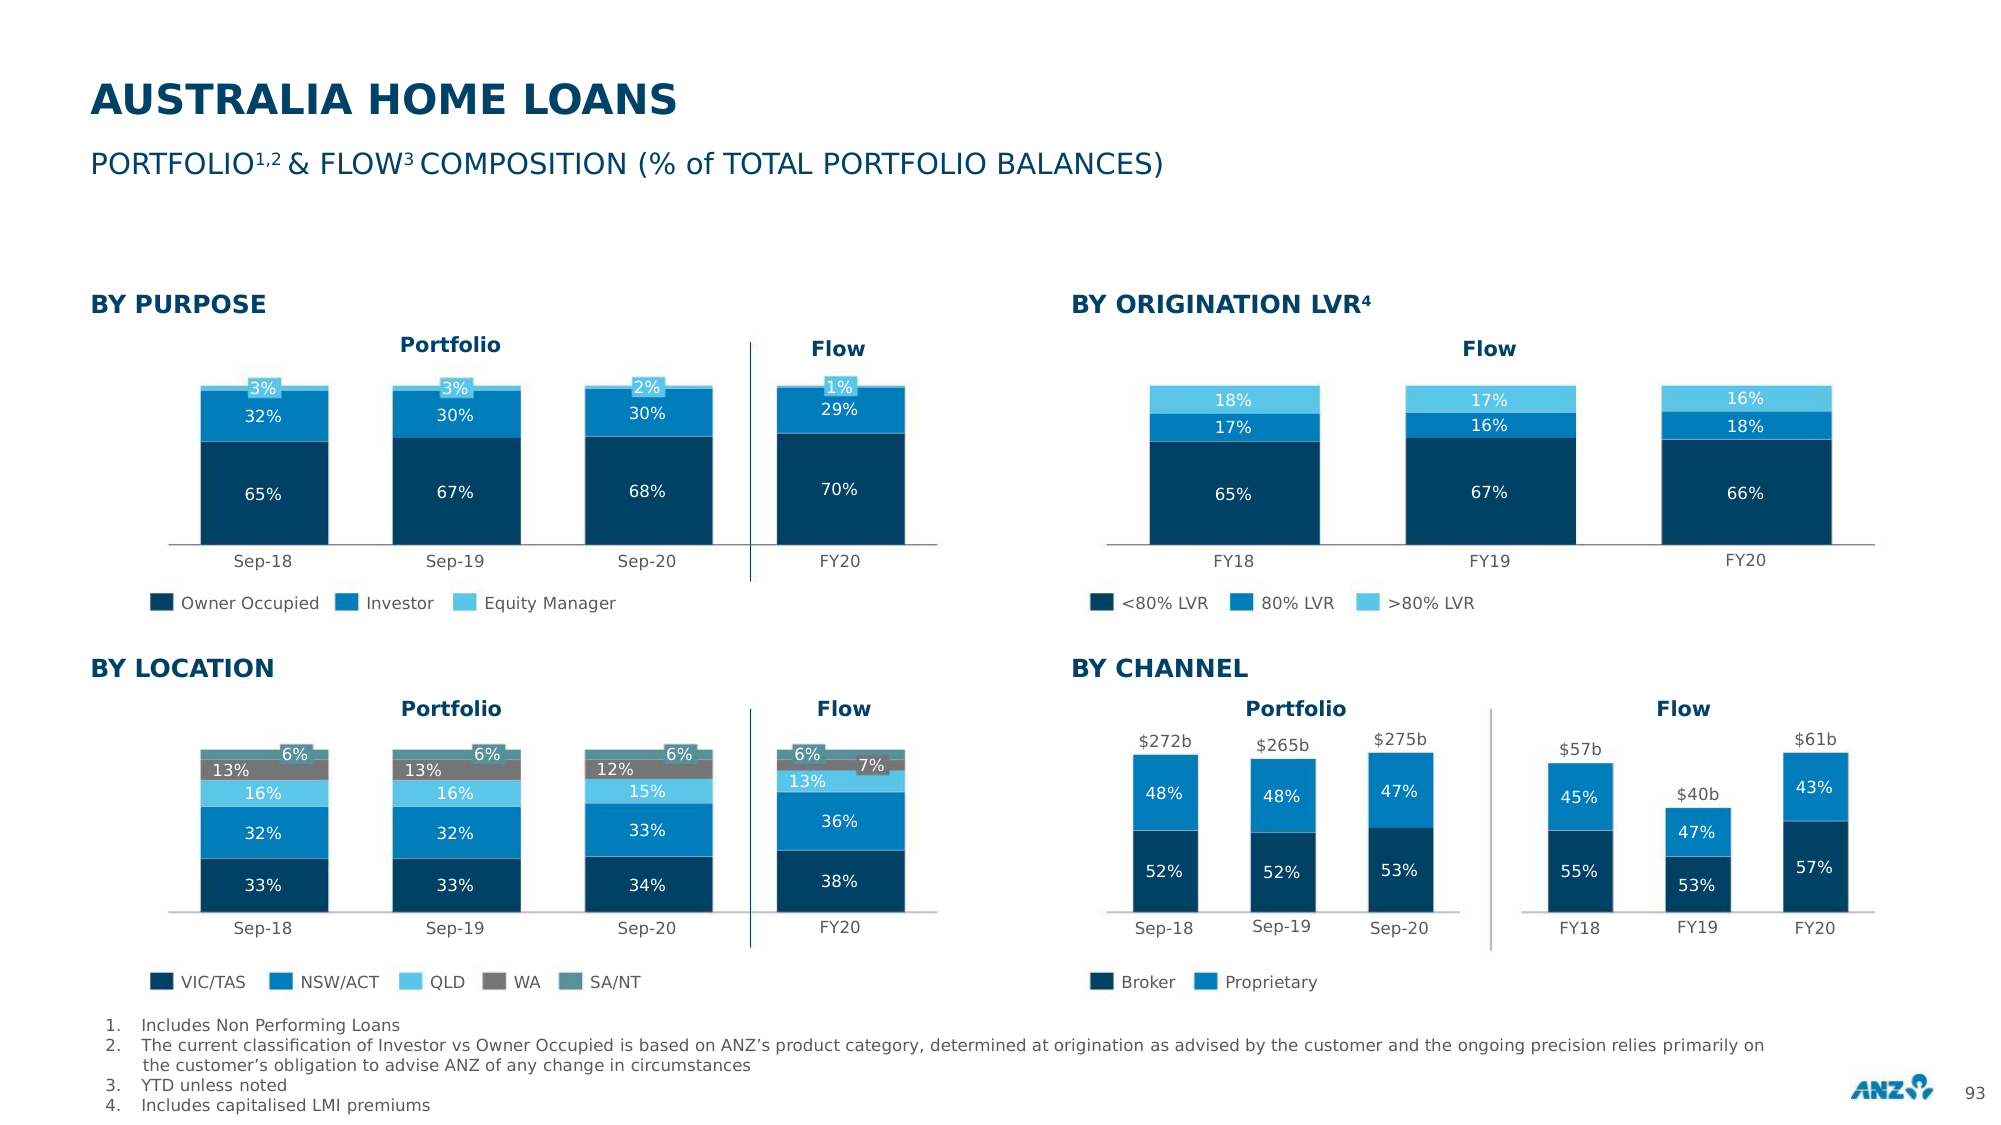

AUSTRALIA HOME LOANS
PORTFOLIO1,2 & FLOW3 COMPOSITION (% of TOTAL PORTFOLIO BALANCES)
BY PURPOSE
BY ORIGINATION LVR4
Portfolio
Flow
Flow
1%
29%
2%
3%
3%
16%
18%
17%
16%
18%
17%
30%
30%
32%
70%
FY20
68%
67%
67%
66%
FY20
65%
65%
FY18
Sep-18
Sep-19
Sep-20
FY19
Owner Occupied
Investor
Equity Manager
<80% LVR
80% LVR
>80% LVR
BY LOCATION
BY CHANNEL
Portfolio
Flow
Portfolio
Flow
$275b
$61b
43%
$272b
48%
$265b
$57b
45%
6%
6%
6%
6%
13%
7%
12%
13%
16%
13%
16%
47%
15%
$40b
47%
48%
36%
33%
32%
32%
57%
FY20
53%
52%
Sep-18
Broker
55%
FY18
52%
Sep-19
38%
FY20
34%
53%
FY19
33%
33%
Sep-18
Sep-19
Sep-20
Sep-20
VIC/TAS
NSW/ACT
QLD
WA
SA/NT
Proprietary
1. Includes Non Performing Loans
2. The current classification of Investor vs Owner Occupied is based on ANZ’s product category, determined at origination as advised by the customer and the ongoing precision relies primarily on
the customer’s obligation to advise ANZ of any change in circumstances
3. YTD unless noted
4. Includes capitalised LMI premiums
93